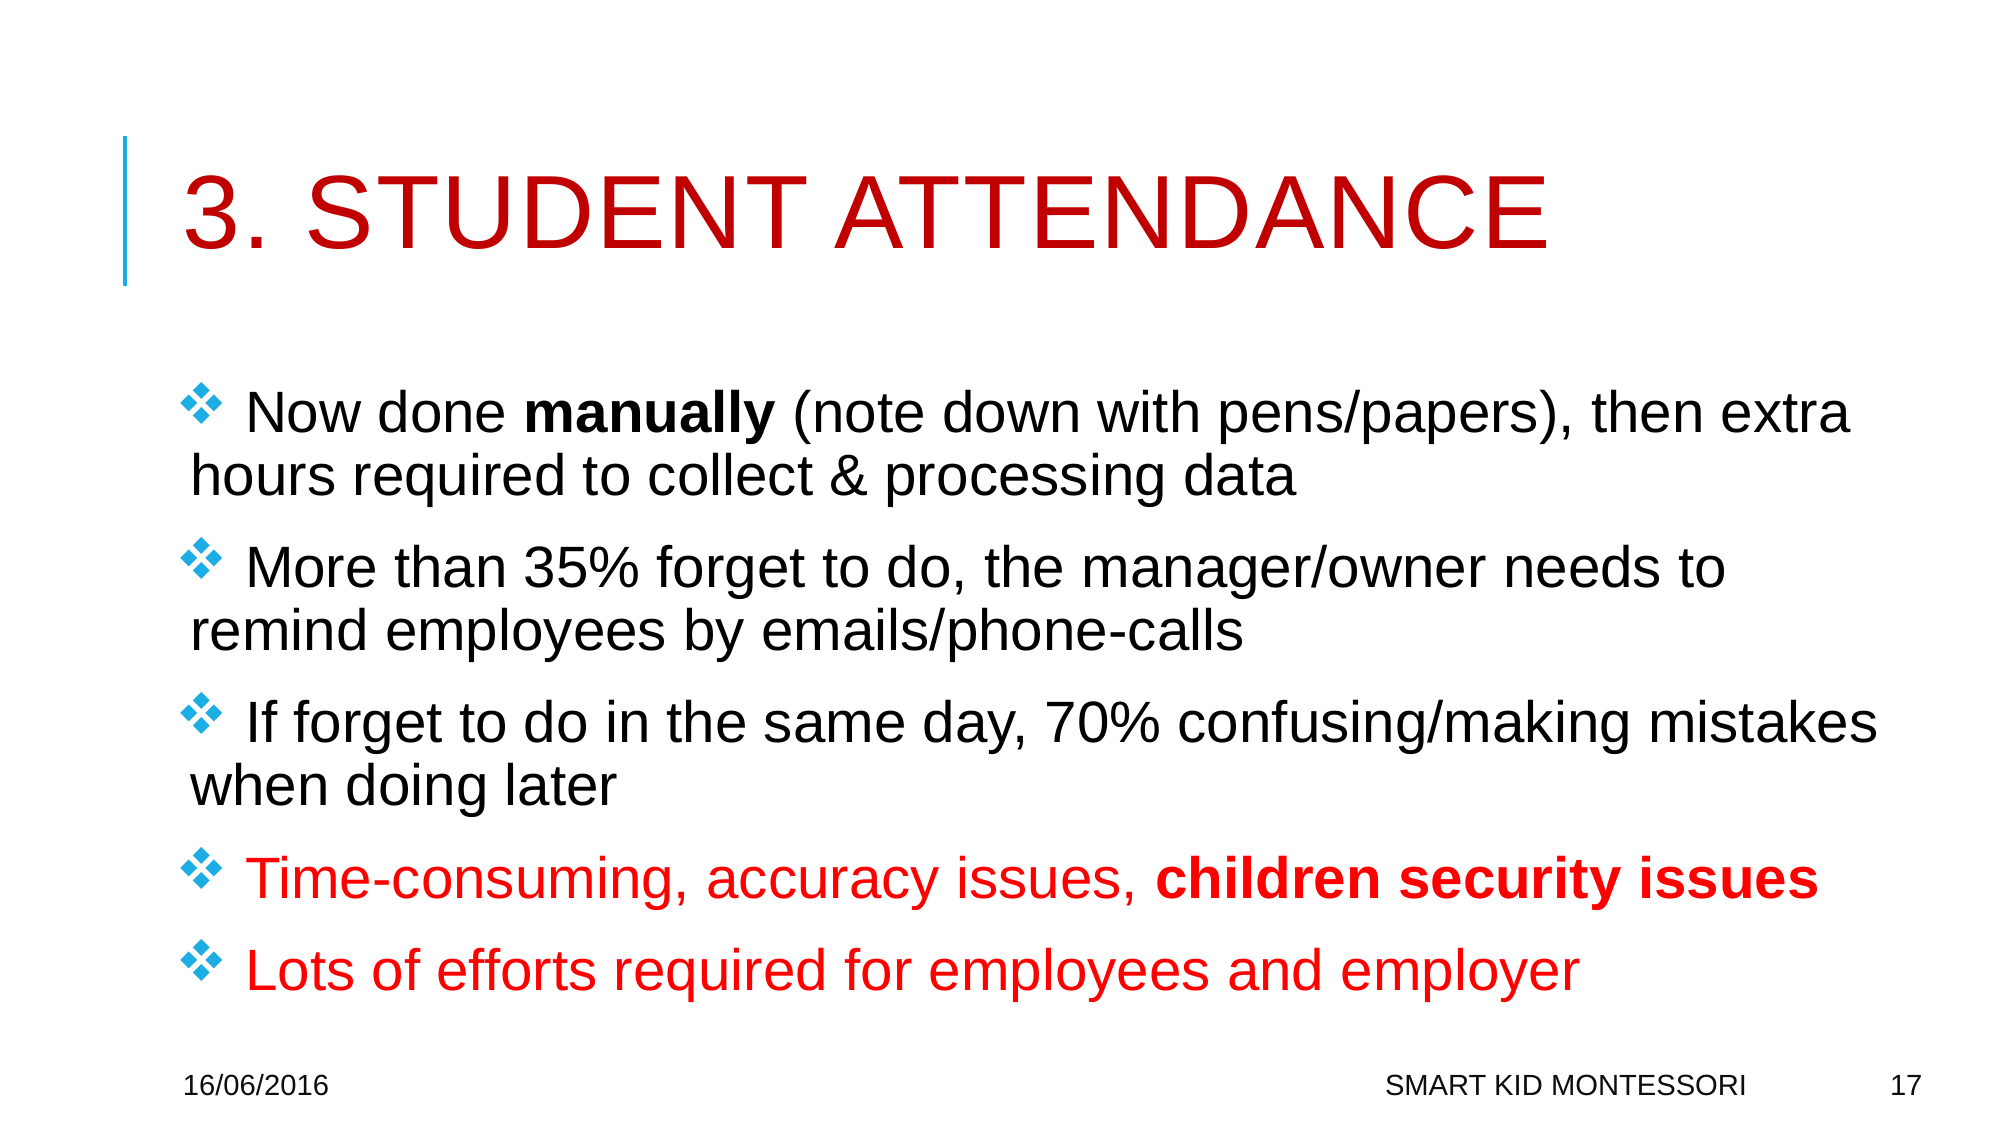

# 3. student attendance
 Now done manually (note down with pens/papers), then extra hours required to collect & processing data
 More than 35% forget to do, the manager/owner needs to remind employees by emails/phone-calls
 If forget to do in the same day, 70% confusing/making mistakes when doing later
 Time-consuming, accuracy issues, children security issues
 Lots of efforts required for employees and employer
16/06/2016
Smart Kid Montessori
17